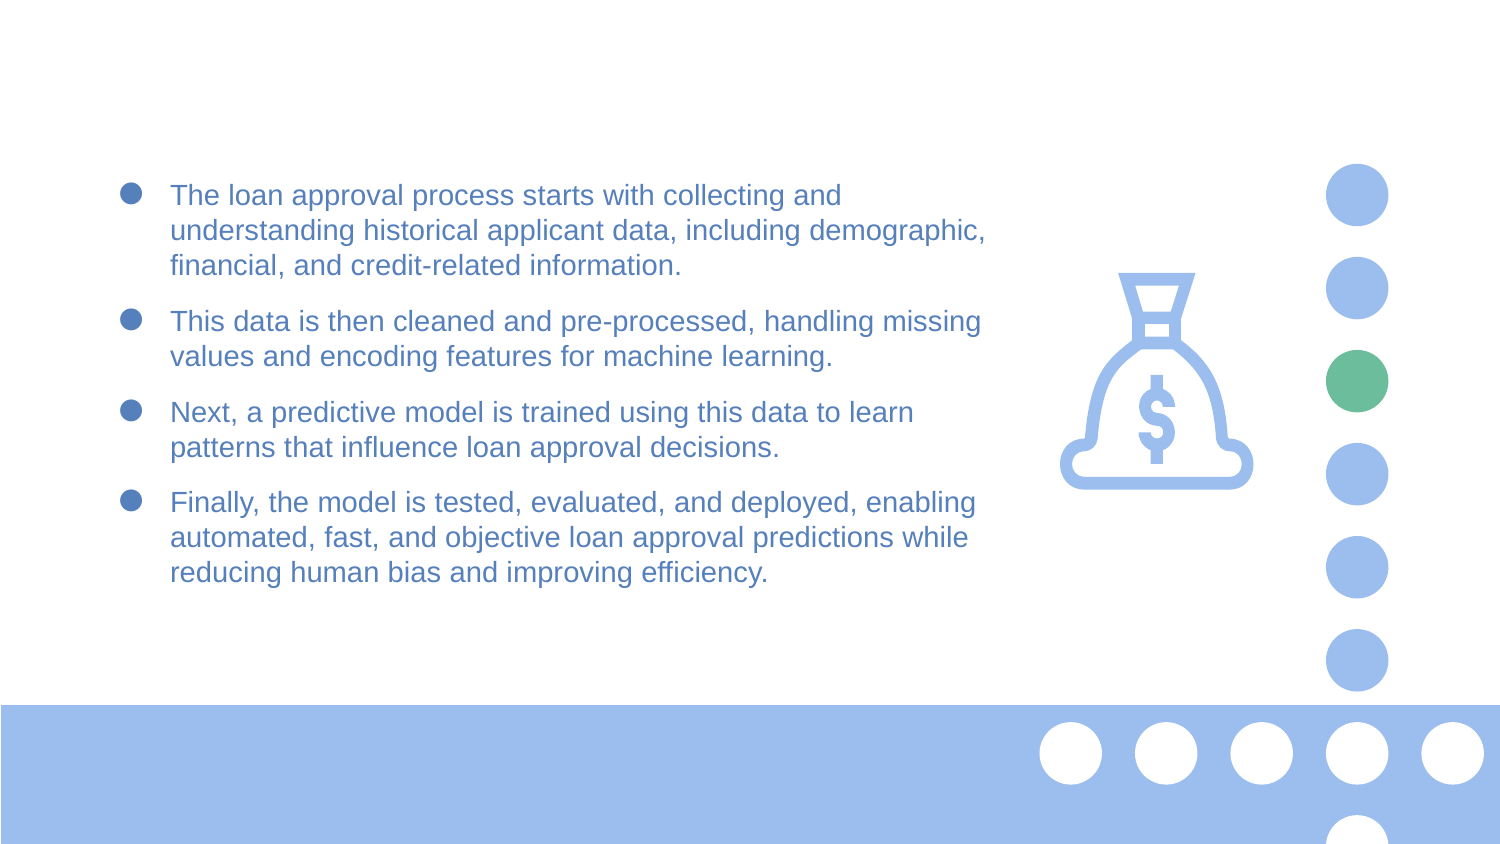

The loan approval process starts with collecting and understanding historical applicant data, including demographic, financial, and credit-related information.
This data is then cleaned and pre-processed, handling missing values and encoding features for machine learning.
Next, a predictive model is trained using this data to learn patterns that influence loan approval decisions.
Finally, the model is tested, evaluated, and deployed, enabling automated, fast, and objective loan approval predictions while reducing human bias and improving efficiency.